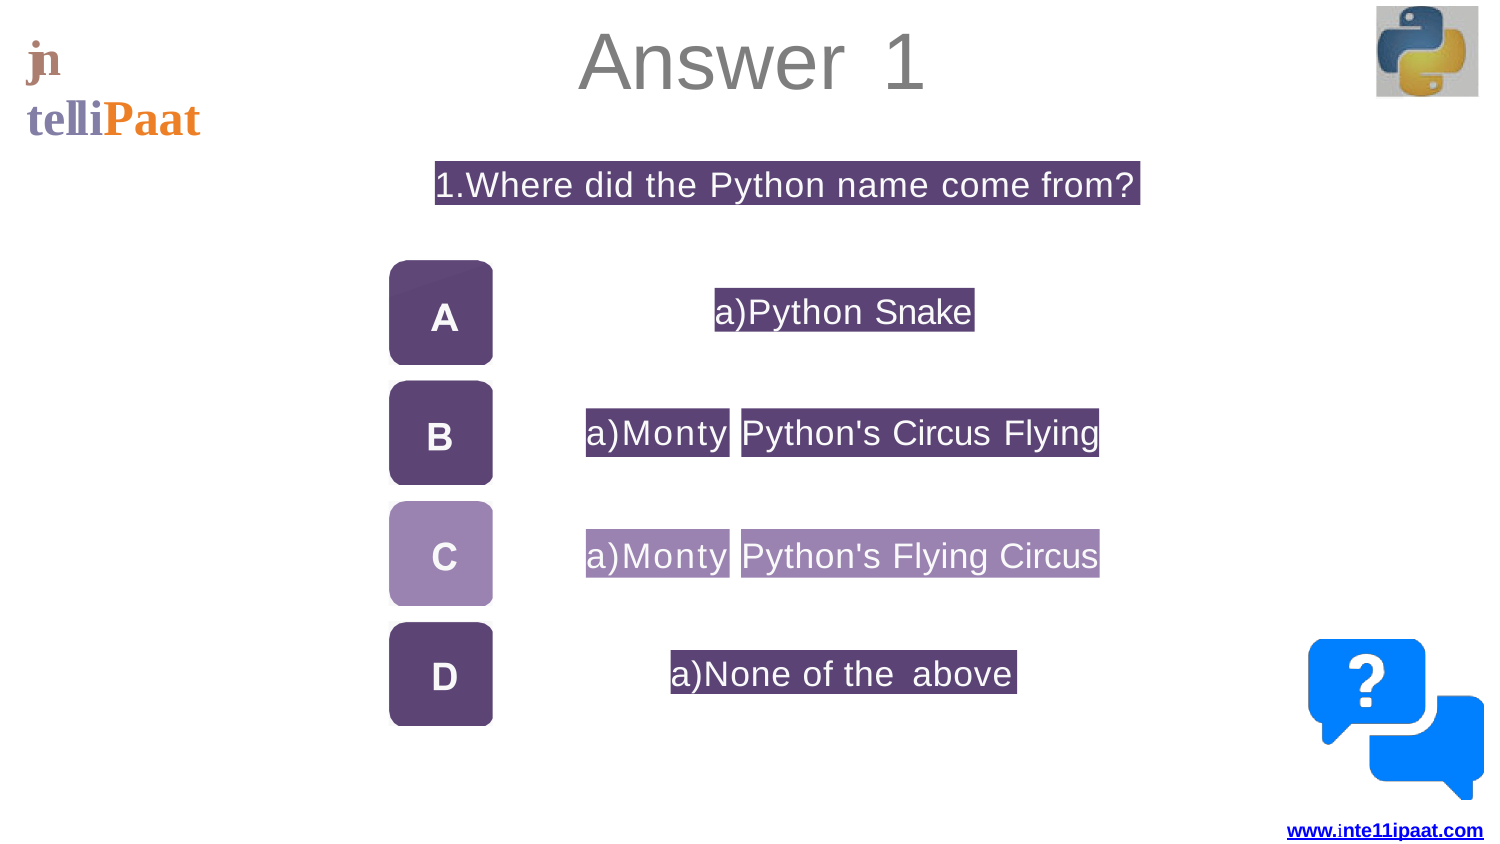

# Answer	1
jn	telliPaat
1.Where did the Python name come from?

a)Python Snake

a)Monty Python's Circus Flying

a)Monty Python's Flying Circus

a)None of the above
www.inte11ipaat.com